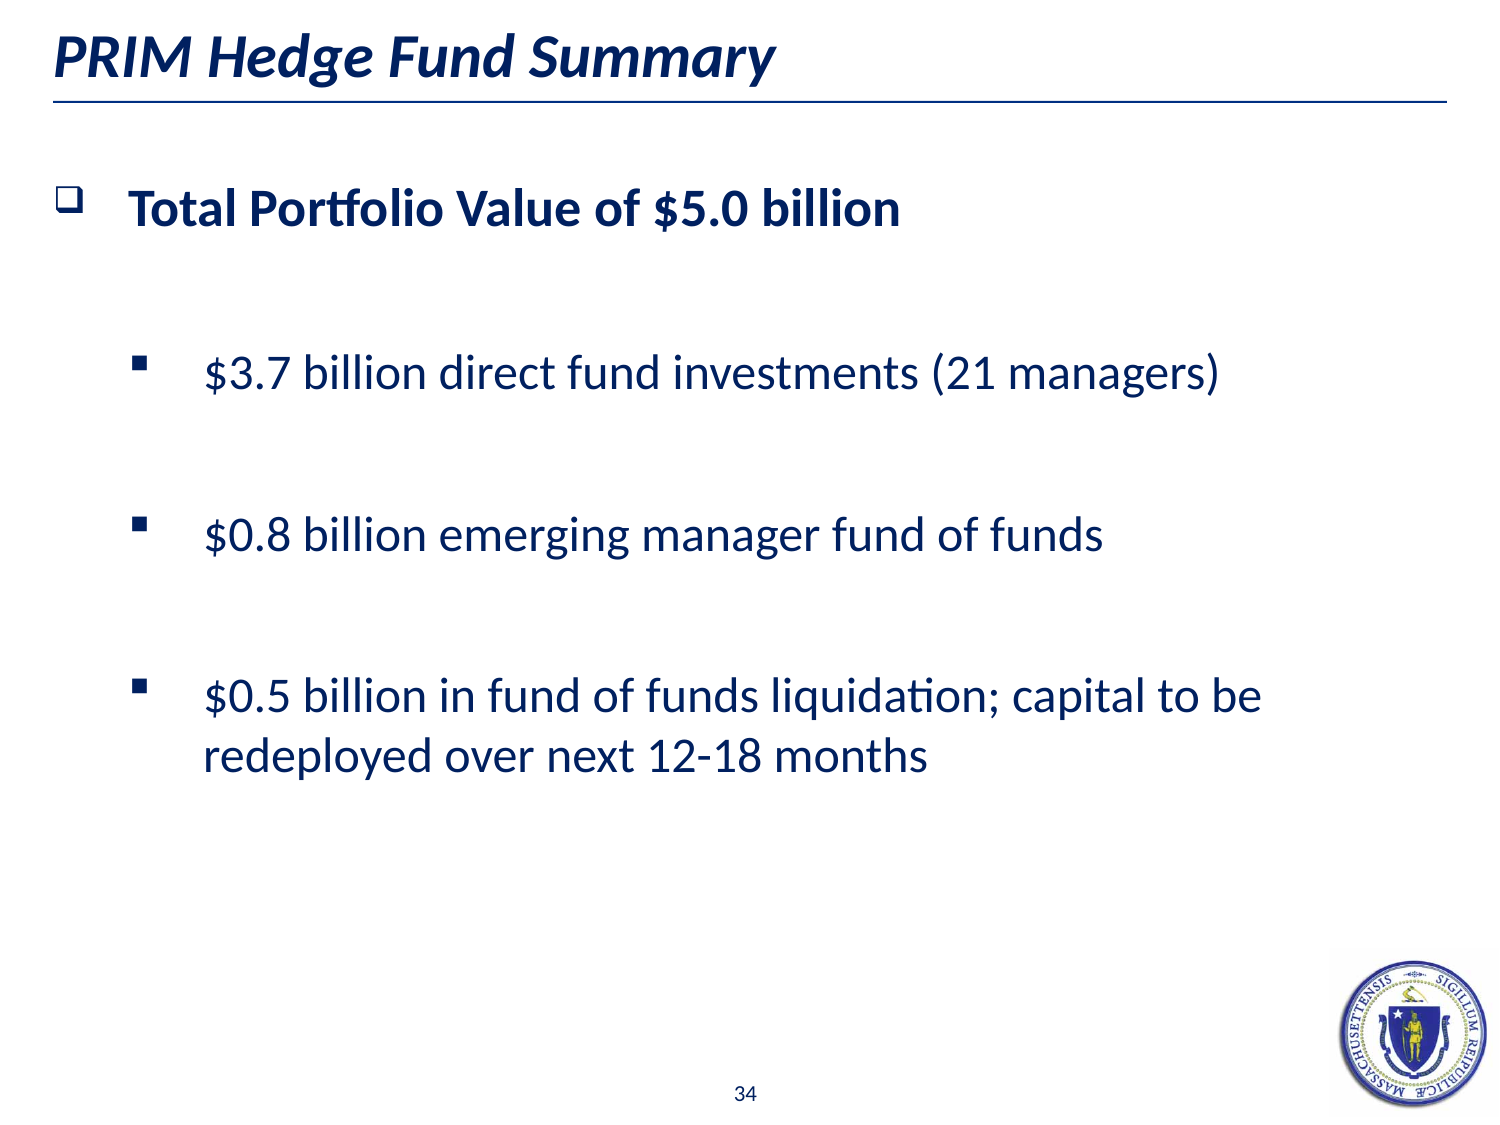

# PRIM Hedge Fund Summary
Total Portfolio Value of $5.0 billion
$3.7 billion direct fund investments (21 managers)
$0.8 billion emerging manager fund of funds
$0.5 billion in fund of funds liquidation; capital to be redeployed over next 12-18 months